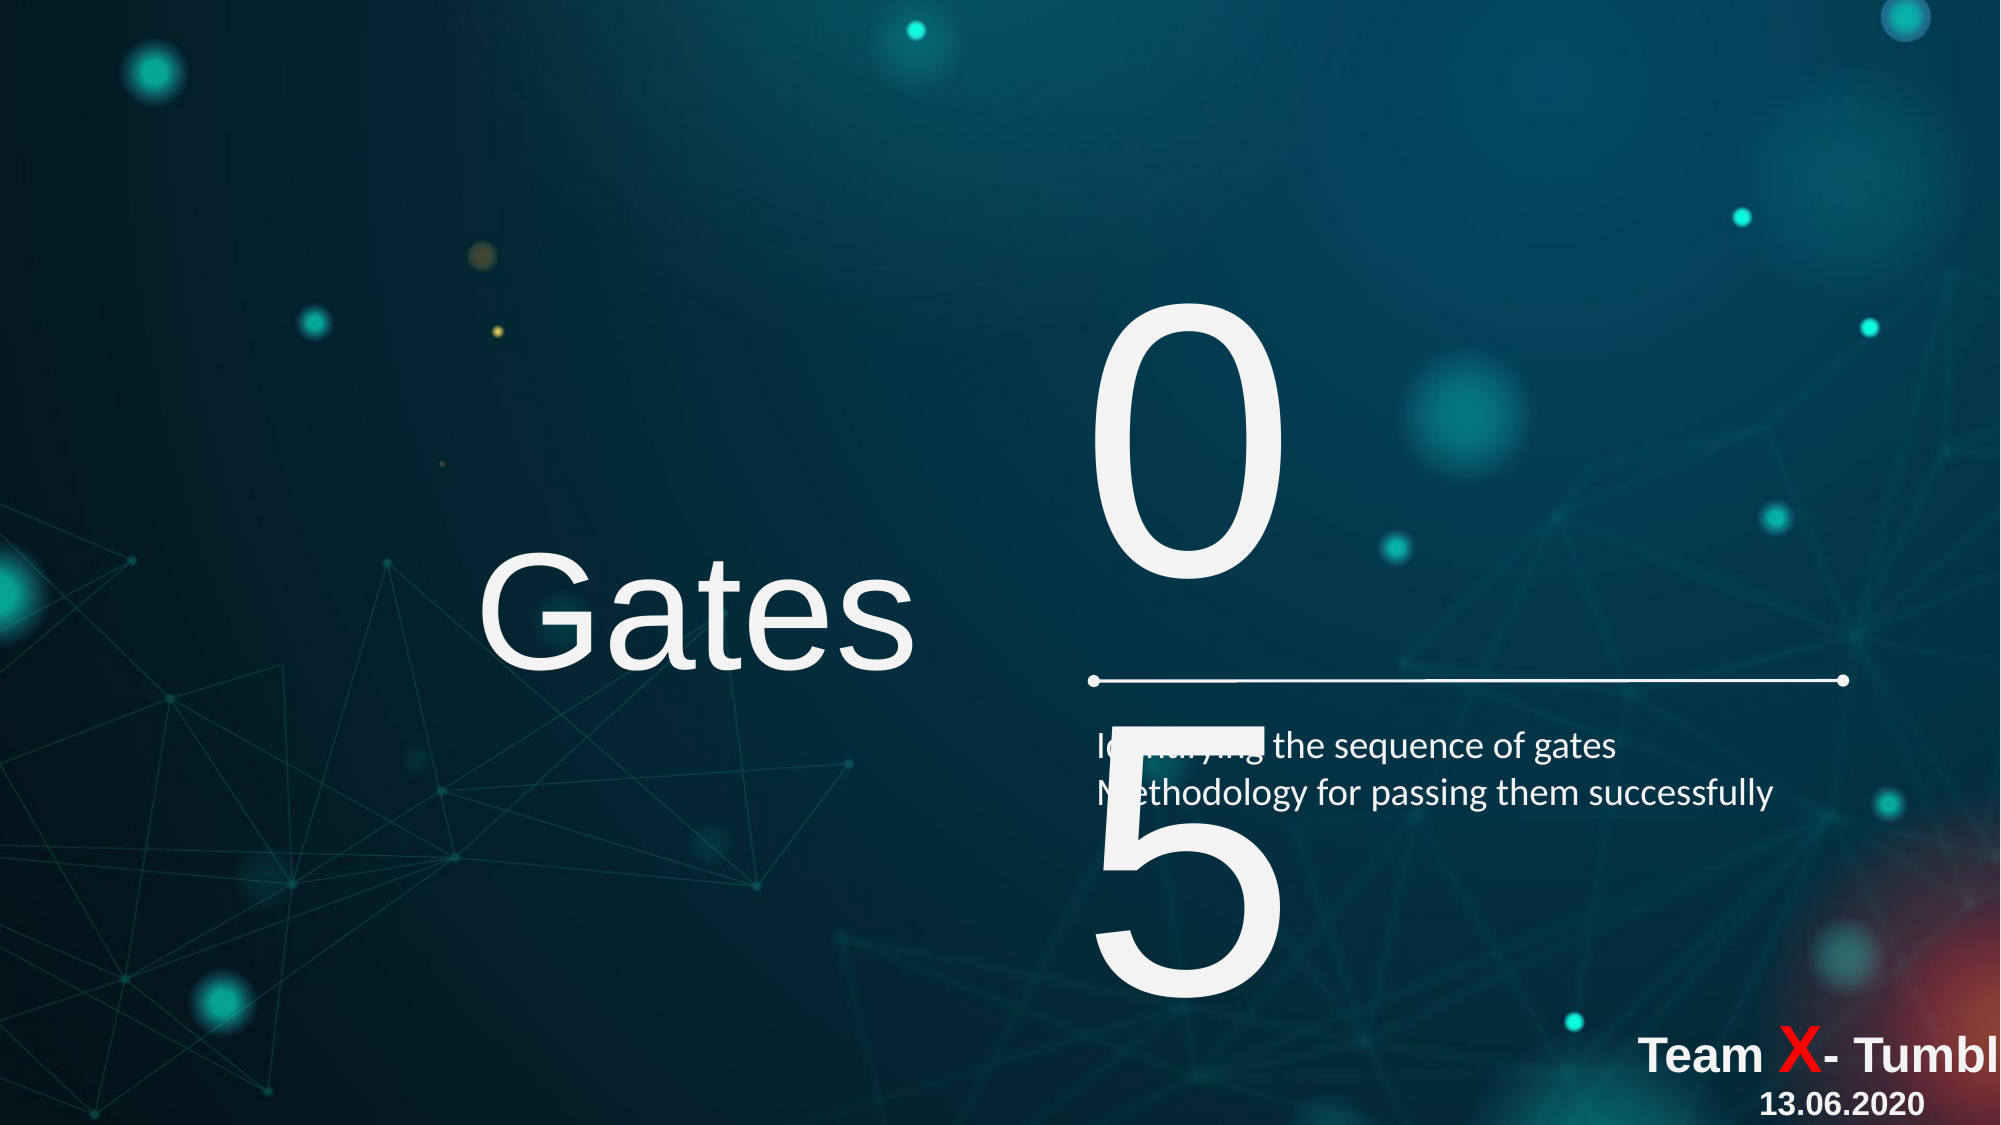

05
# Gates
Identifying the sequence of gates
Methodology for passing them successfully
Team X- Tumbler
13.06.2020